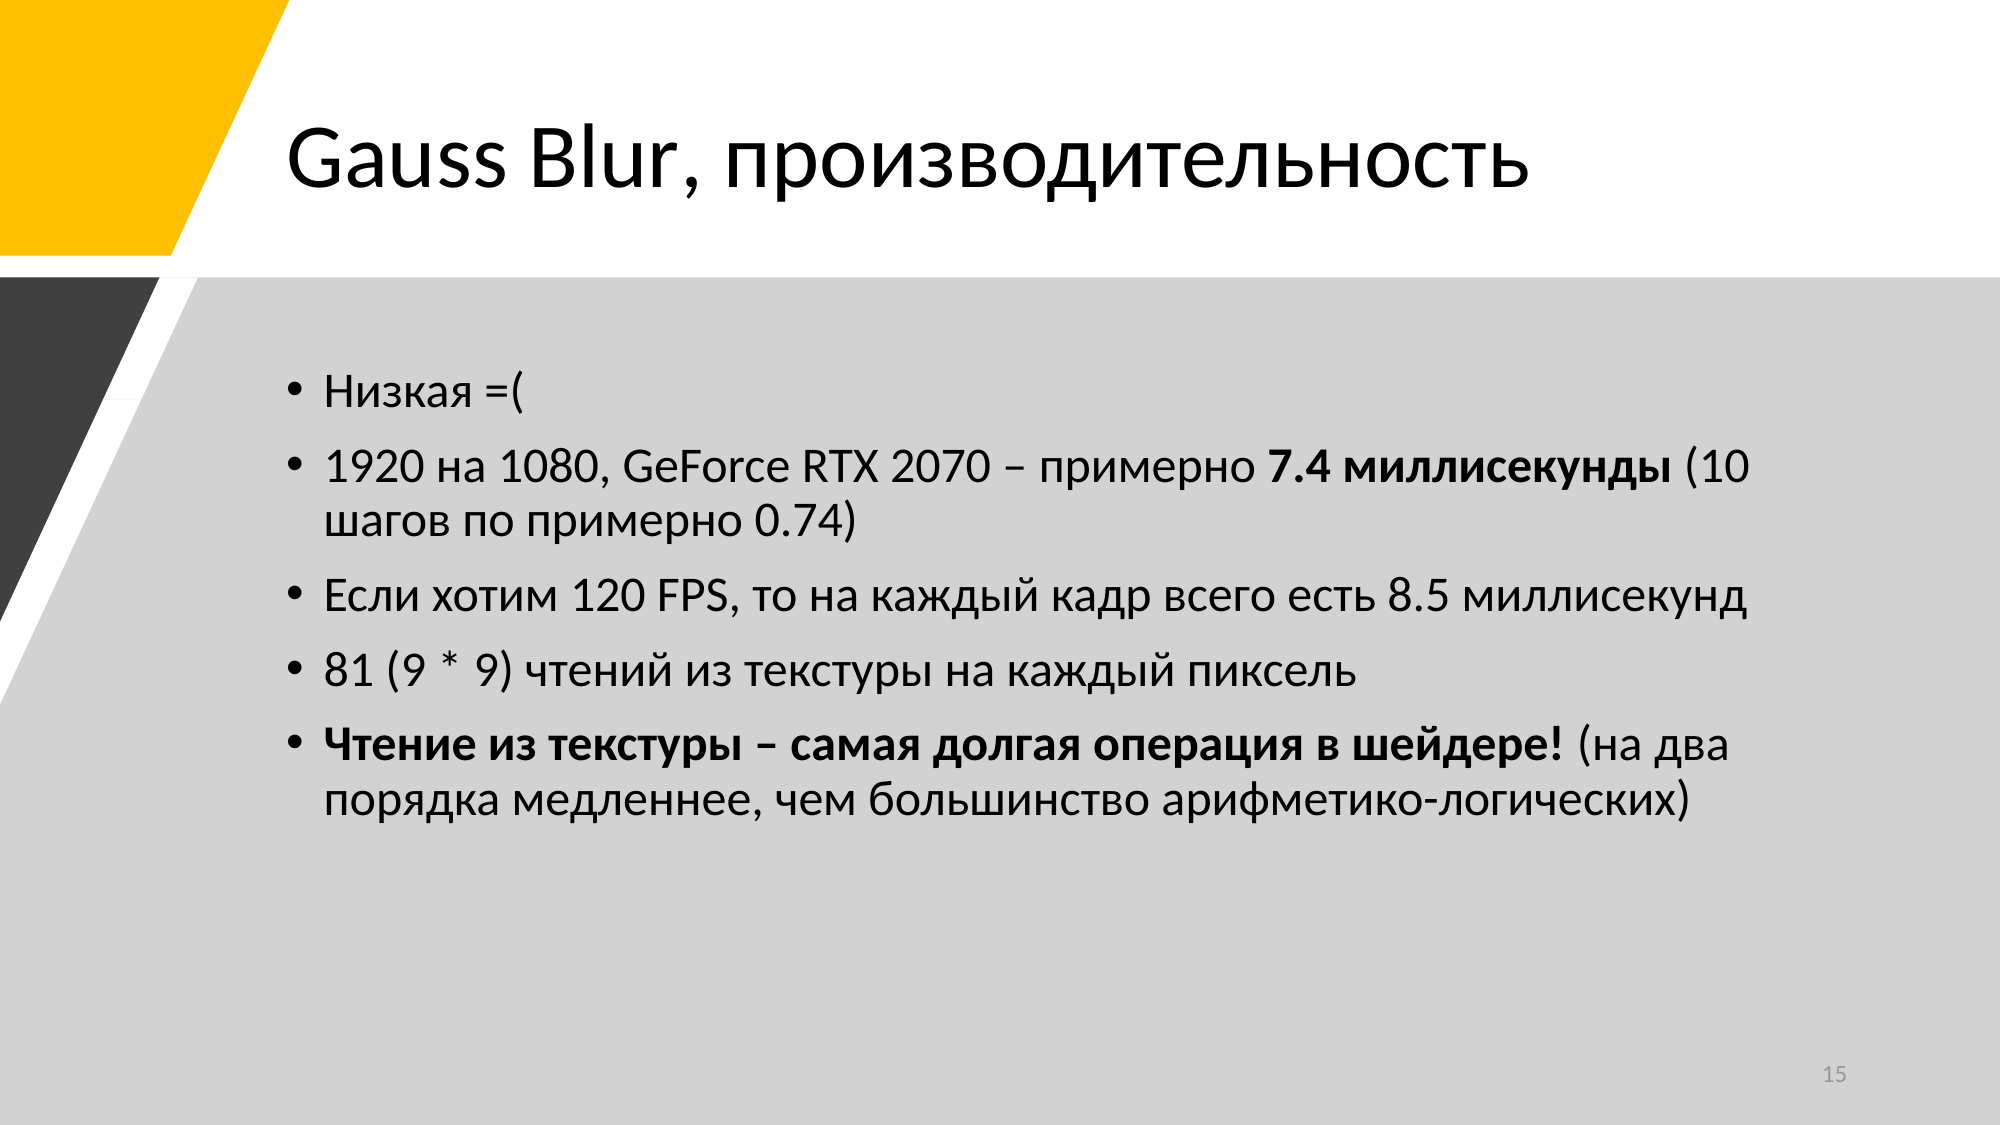

# Gauss Blur, производительность

Низкая =(
1920 на 1080, GeForce RTX 2070 – примерно 7.4 миллисекунды (10 шагов по примерно 0.74)
Если хотим 120 FPS, то на каждый кадр всего есть 8.5 миллисекунд
81 (9 * 9) чтений из текстуры на каждый пиксель
Чтение из текстуры – самая долгая операция в шейдере! (на два порядка медленнее, чем большинство арифметико-логических)

15